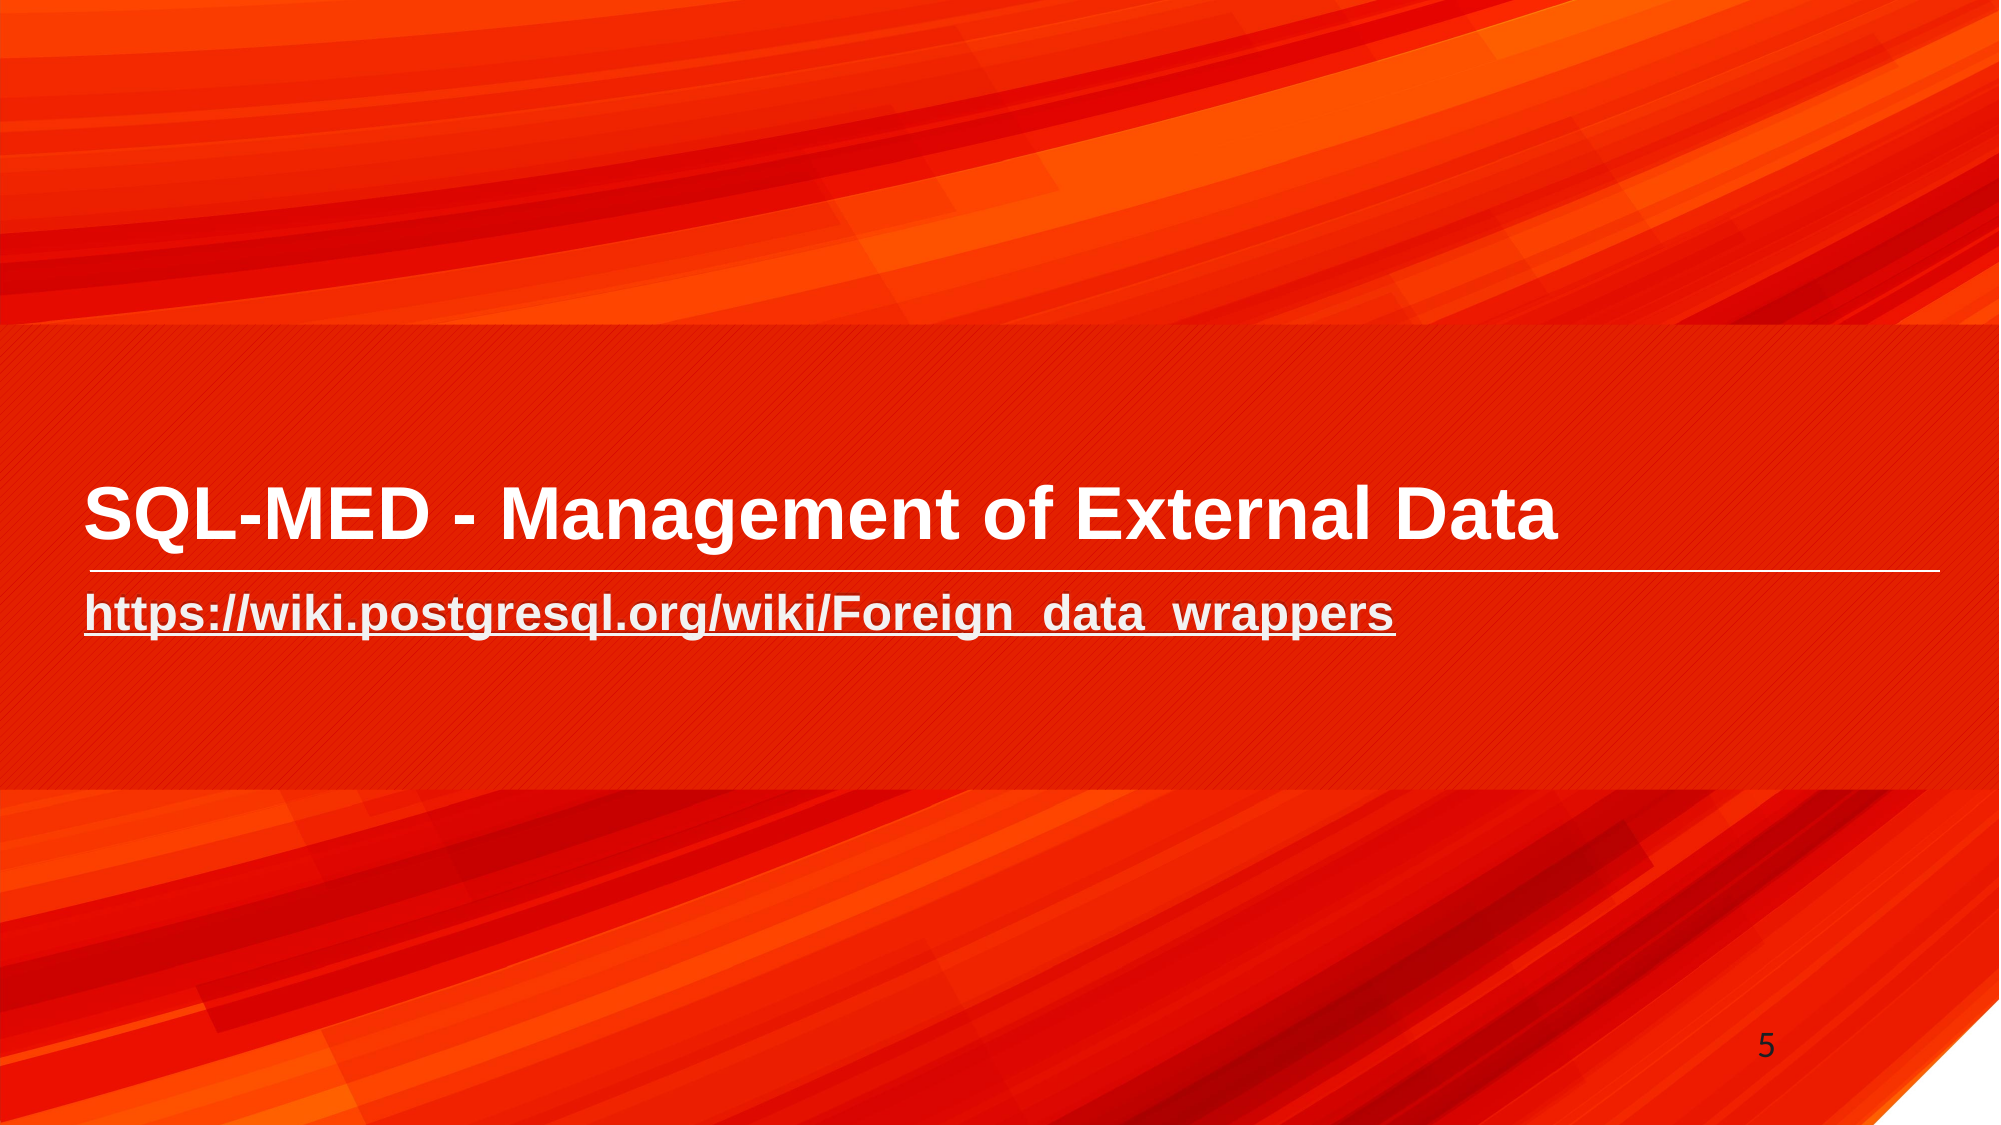

# SQL-MED - Management of External Data
https://wiki.postgresql.org/wiki/Foreign_data_wrappers
5